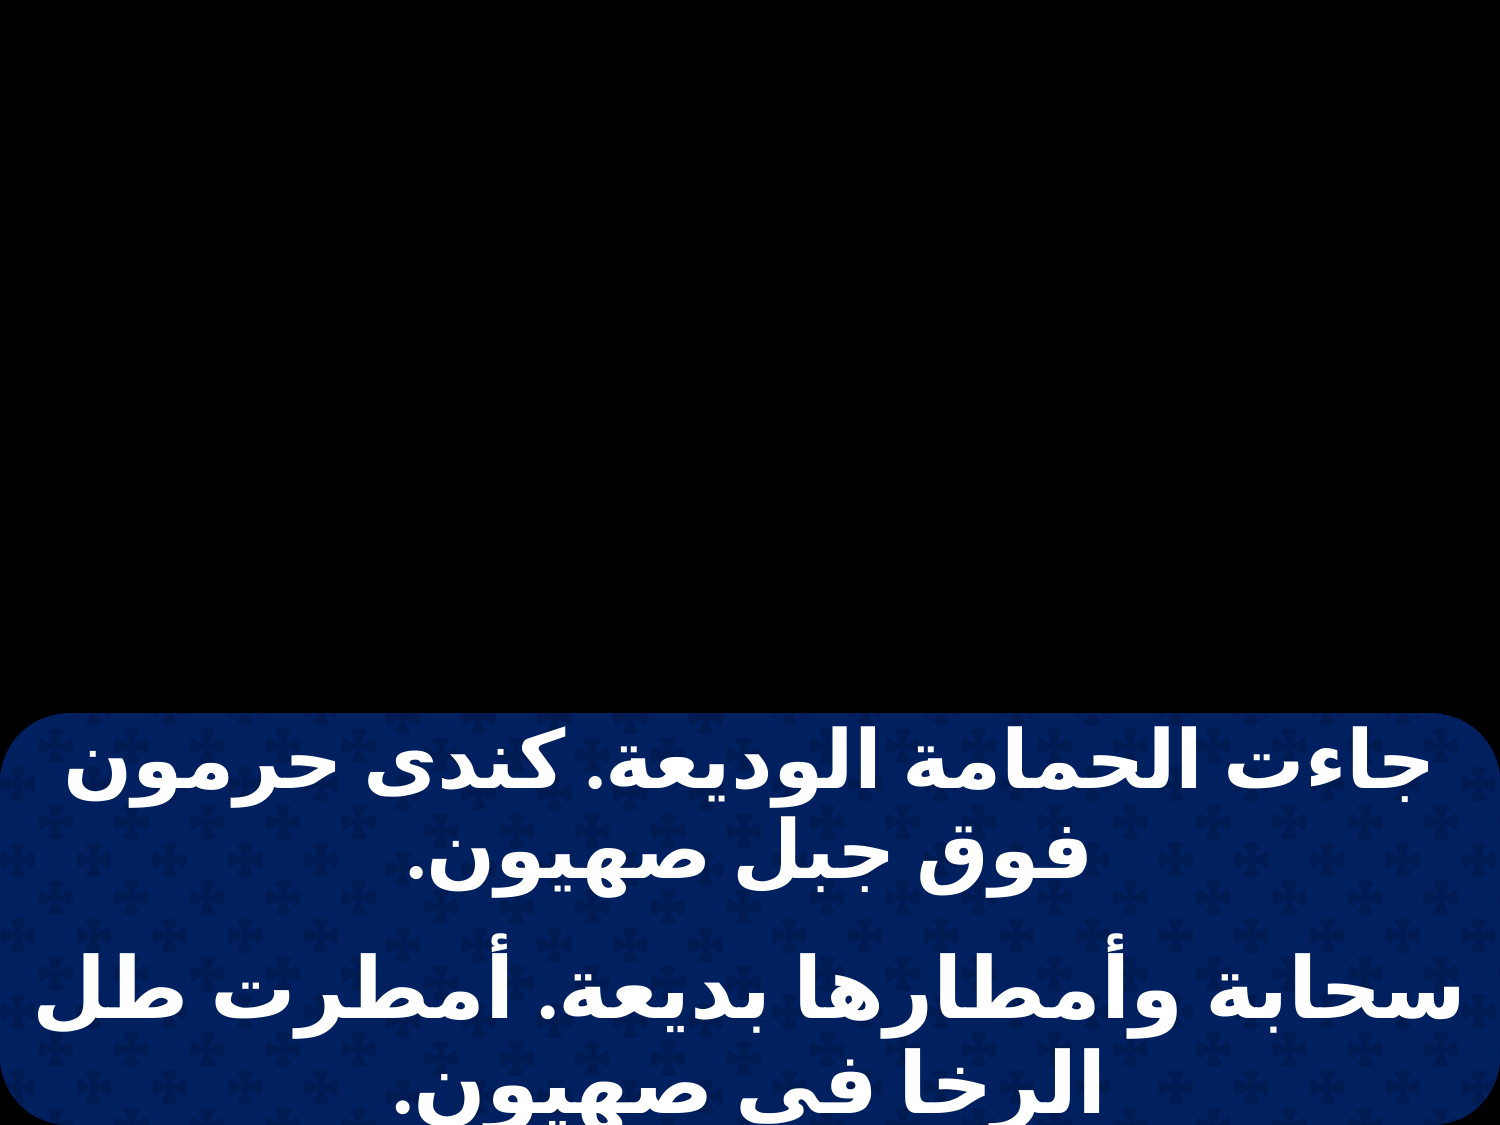

| جاءت الحمامة الوديعة. كندى حرمون فوق جبل صهيون. |
| --- |
|  |
| سحابة وأمطارها بديعة. أمطرت طل الرخا في صهيون. |